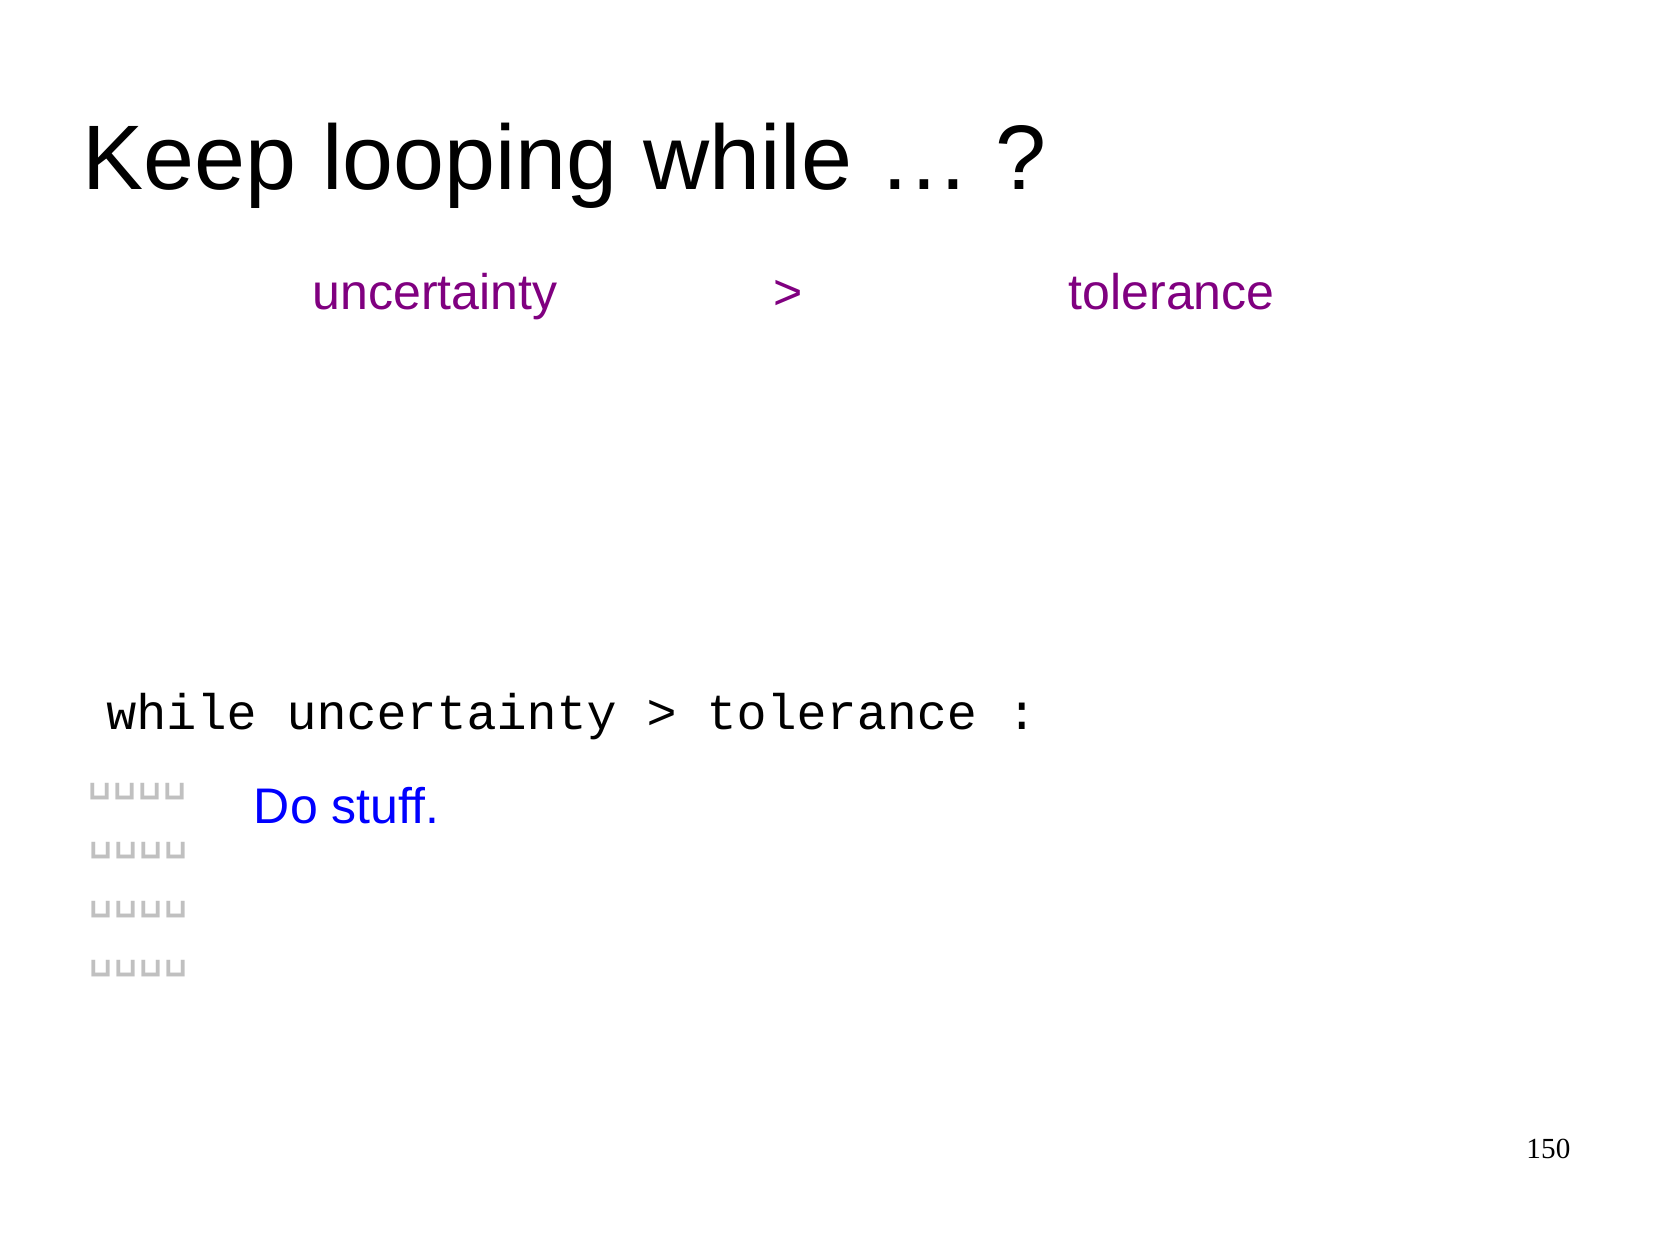

Keep looping while … ?
uncertainty
tolerance
>
while uncertainty > tolerance :
␣␣␣␣
Do stuff.
␣␣␣␣
␣␣␣␣
␣␣␣␣
150